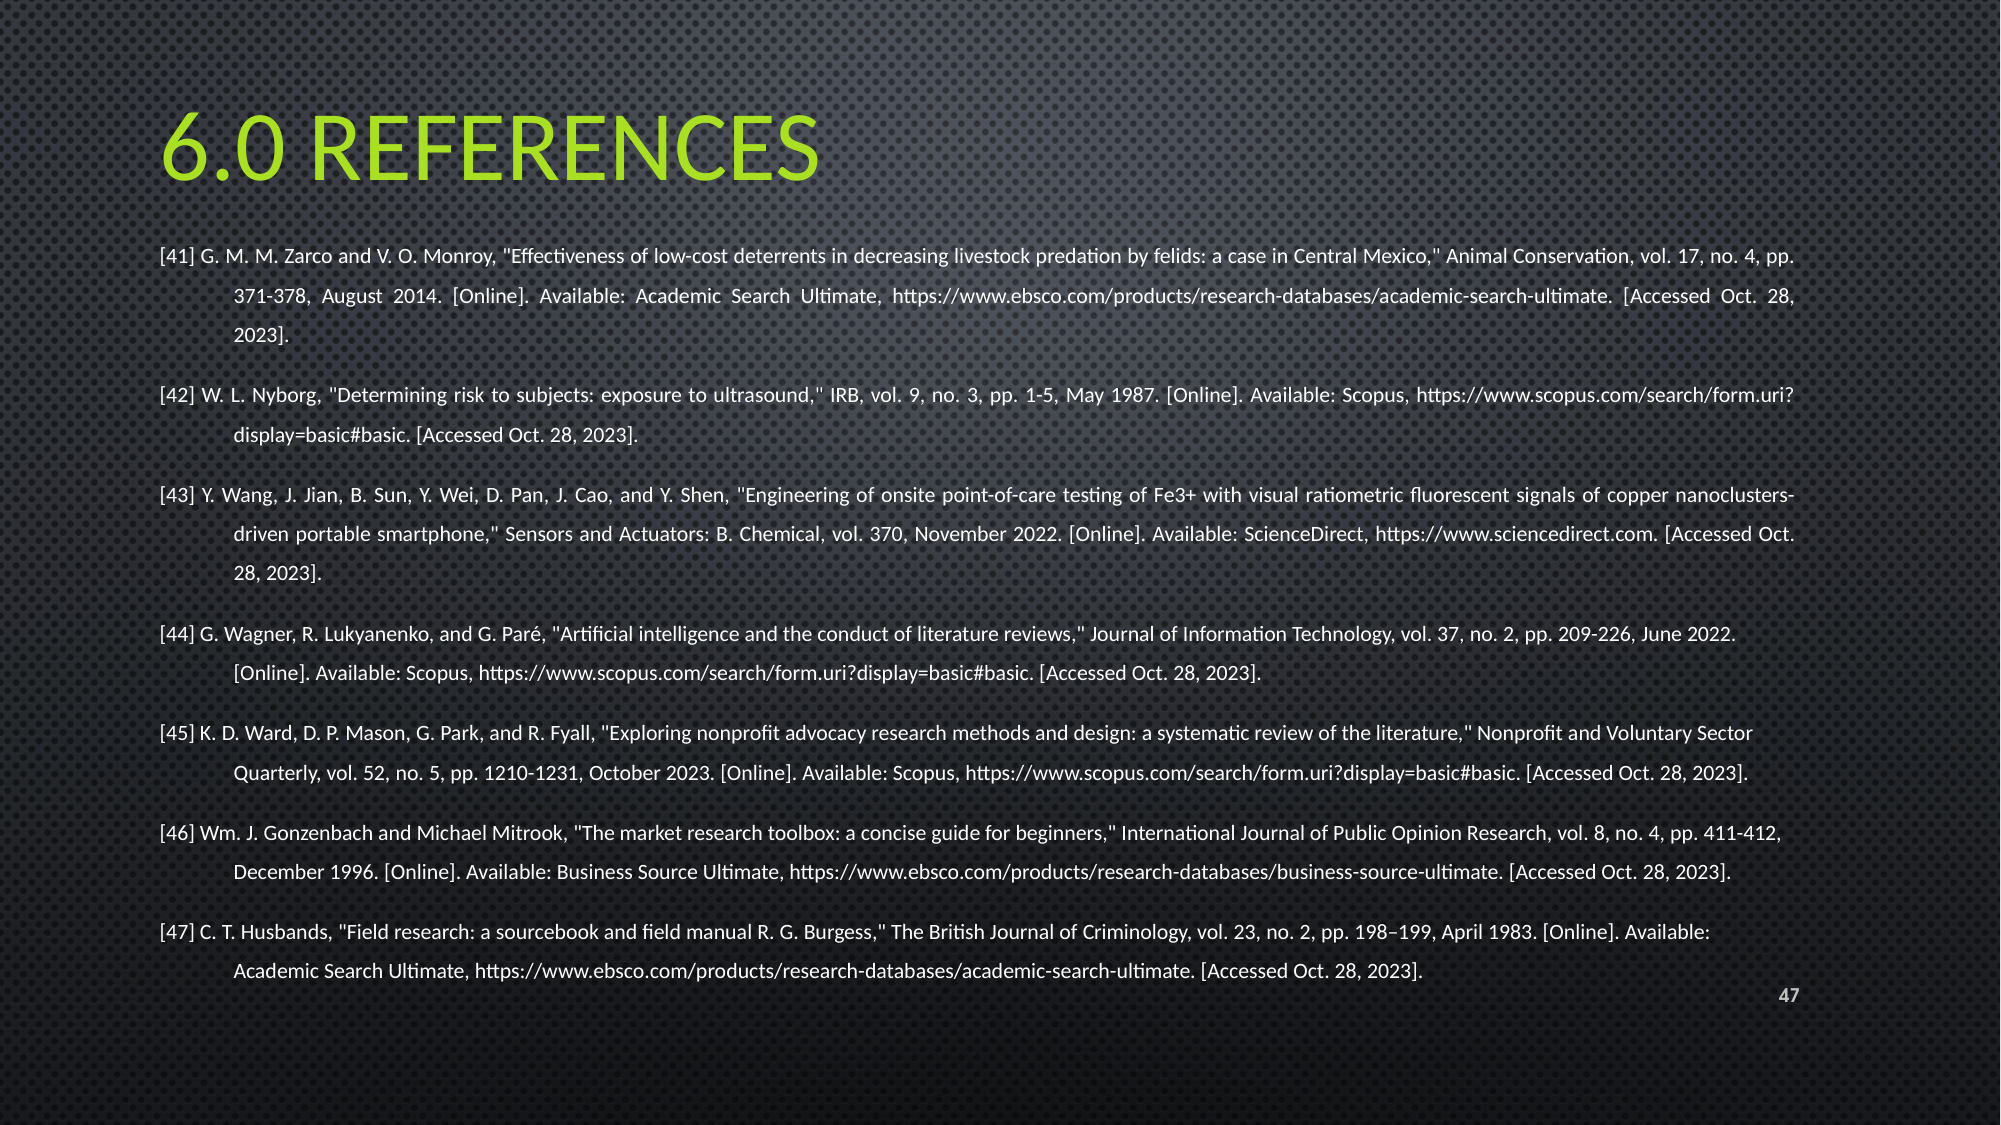

# 6.0 References
[41] G. M. M. Zarco and V. O. Monroy, "Effectiveness of low-cost deterrents in decreasing livestock predation by felids: a case in Central Mexico," Animal Conservation, vol. 17, no. 4, pp. 371-378, August 2014. [Online]. Available: Academic Search Ultimate, https://www.ebsco.com/products/research-databases/academic-search-ultimate. [Accessed Oct. 28, 2023].
[42] W. L. Nyborg, "Determining risk to subjects: exposure to ultrasound," IRB, vol. 9, no. 3, pp. 1-5, May 1987. [Online]. Available: Scopus, https://www.scopus.com/search/form.uri?display=basic#basic. [Accessed Oct. 28, 2023].
[43] Y. Wang, J. Jian, B. Sun, Y. Wei, D. Pan, J. Cao, and Y. Shen, "Engineering of onsite point-of-care testing of Fe3+ with visual ratiometric fluorescent signals of copper nanoclusters-driven portable smartphone," Sensors and Actuators: B. Chemical, vol. 370, November 2022. [Online]. Available: ScienceDirect, https://www.sciencedirect.com. [Accessed Oct. 28, 2023].
[44] G. Wagner, R. Lukyanenko, and G. Paré, "Artificial intelligence and the conduct of literature reviews," Journal of Information Technology, vol. 37, no. 2, pp. 209-226, June 2022. [Online]. Available: Scopus, https://www.scopus.com/search/form.uri?display=basic#basic. [Accessed Oct. 28, 2023].
[45] K. D. Ward, D. P. Mason, G. Park, and R. Fyall, "Exploring nonprofit advocacy research methods and design: a systematic review of the literature," Nonprofit and Voluntary Sector Quarterly, vol. 52, no. 5, pp. 1210-1231, October 2023. [Online]. Available: Scopus, https://www.scopus.com/search/form.uri?display=basic#basic. [Accessed Oct. 28, 2023].
[46] Wm. J. Gonzenbach and Michael Mitrook, "The market research toolbox: a concise guide for beginners," International Journal of Public Opinion Research, vol. 8, no. 4, pp. 411-412, December 1996. [Online]. Available: Business Source Ultimate, https://www.ebsco.com/products/research-databases/business-source-ultimate. [Accessed Oct. 28, 2023].
[47] C. T. Husbands, "Field research: a sourcebook and field manual R. G. Burgess," The British Journal of Criminology, vol. 23, no. 2, pp. 198–199, April 1983. [Online]. Available: Academic Search Ultimate, https://www.ebsco.com/products/research-databases/academic-search-ultimate. [Accessed Oct. 28, 2023].
47